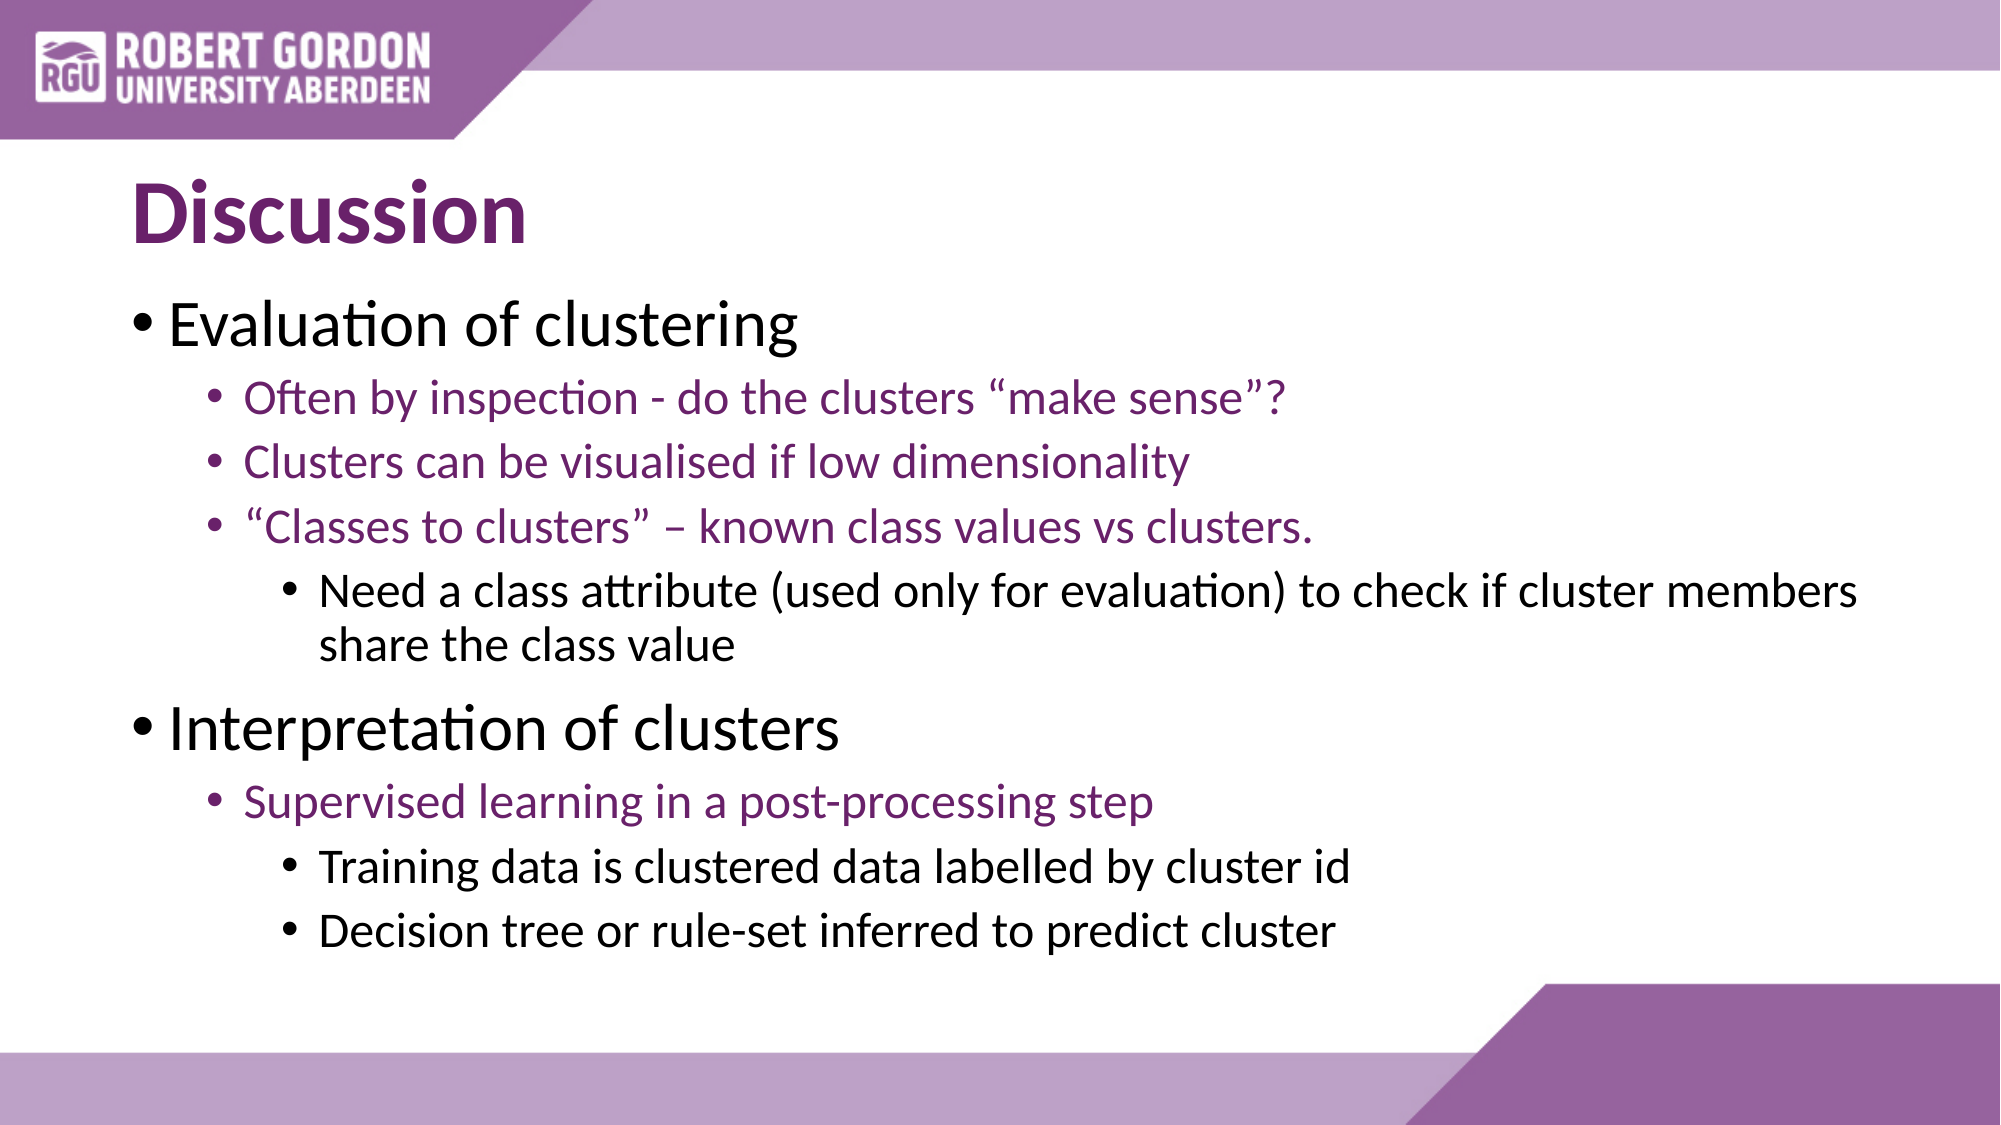

# Discussion
Evaluation of clustering
Often by inspection - do the clusters “make sense”?
Clusters can be visualised if low dimensionality
“Classes to clusters” – known class values vs clusters.
Need a class attribute (used only for evaluation) to check if cluster members share the class value
Interpretation of clusters
Supervised learning in a post-processing step
Training data is clustered data labelled by cluster id
Decision tree or rule-set inferred to predict cluster